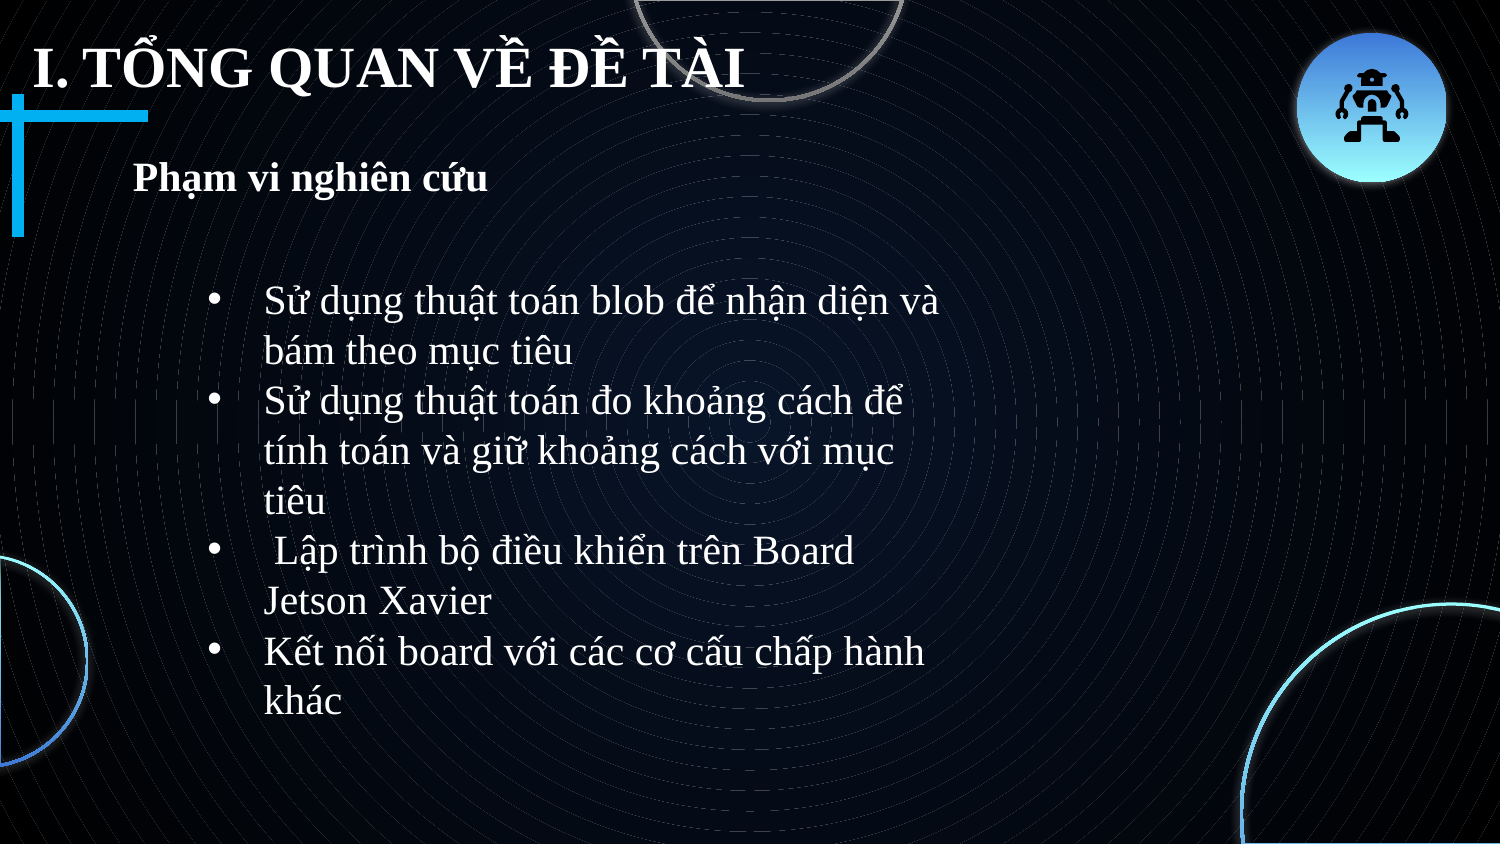

I. TỔNG QUAN VỀ ĐỀ TÀI

Phạm vi nghiên cứu
Sử dụng thuật toán blob để nhận diện và bám theo mục tiêu
Sử dụng thuật toán đo khoảng cách để tính toán và giữ khoảng cách với mục tiêu
 Lập trình bộ điều khiển trên Board Jetson Xavier
Kết nối board với các cơ cấu chấp hành khác